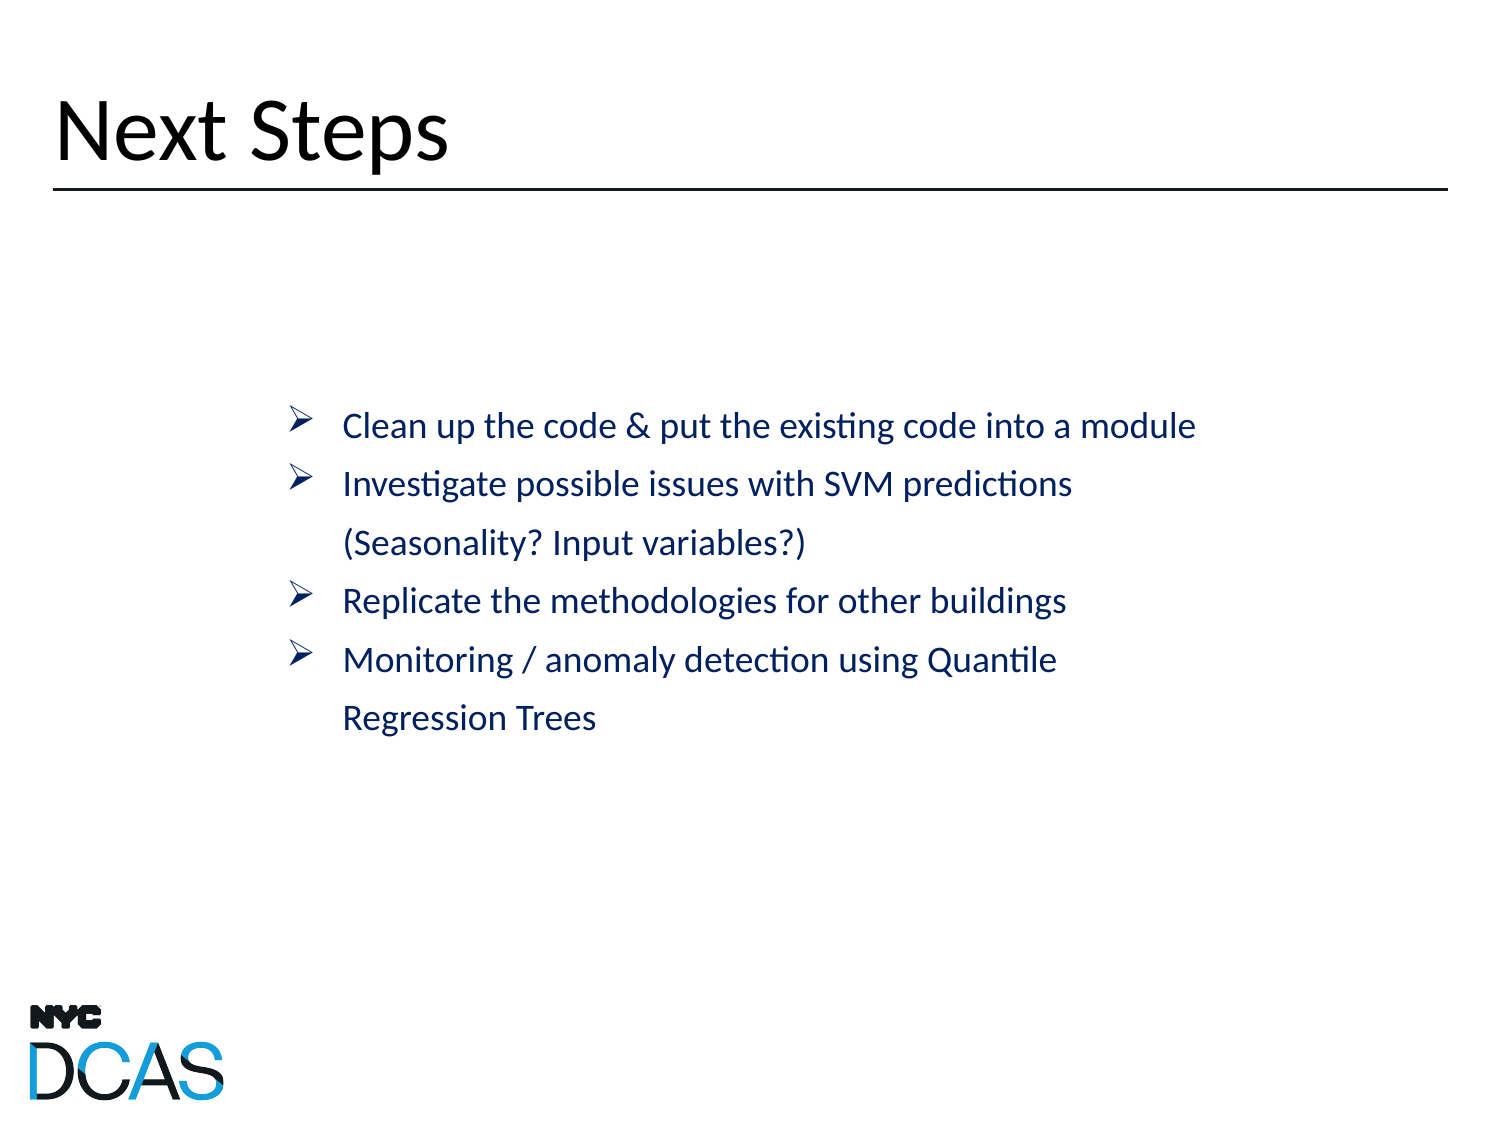

# Next Steps
Clean up the code & put the existing code into a module
Investigate possible issues with SVM predictions (Seasonality? Input variables?)
Replicate the methodologies for other buildings
Monitoring / anomaly detection using Quantile Regression Trees